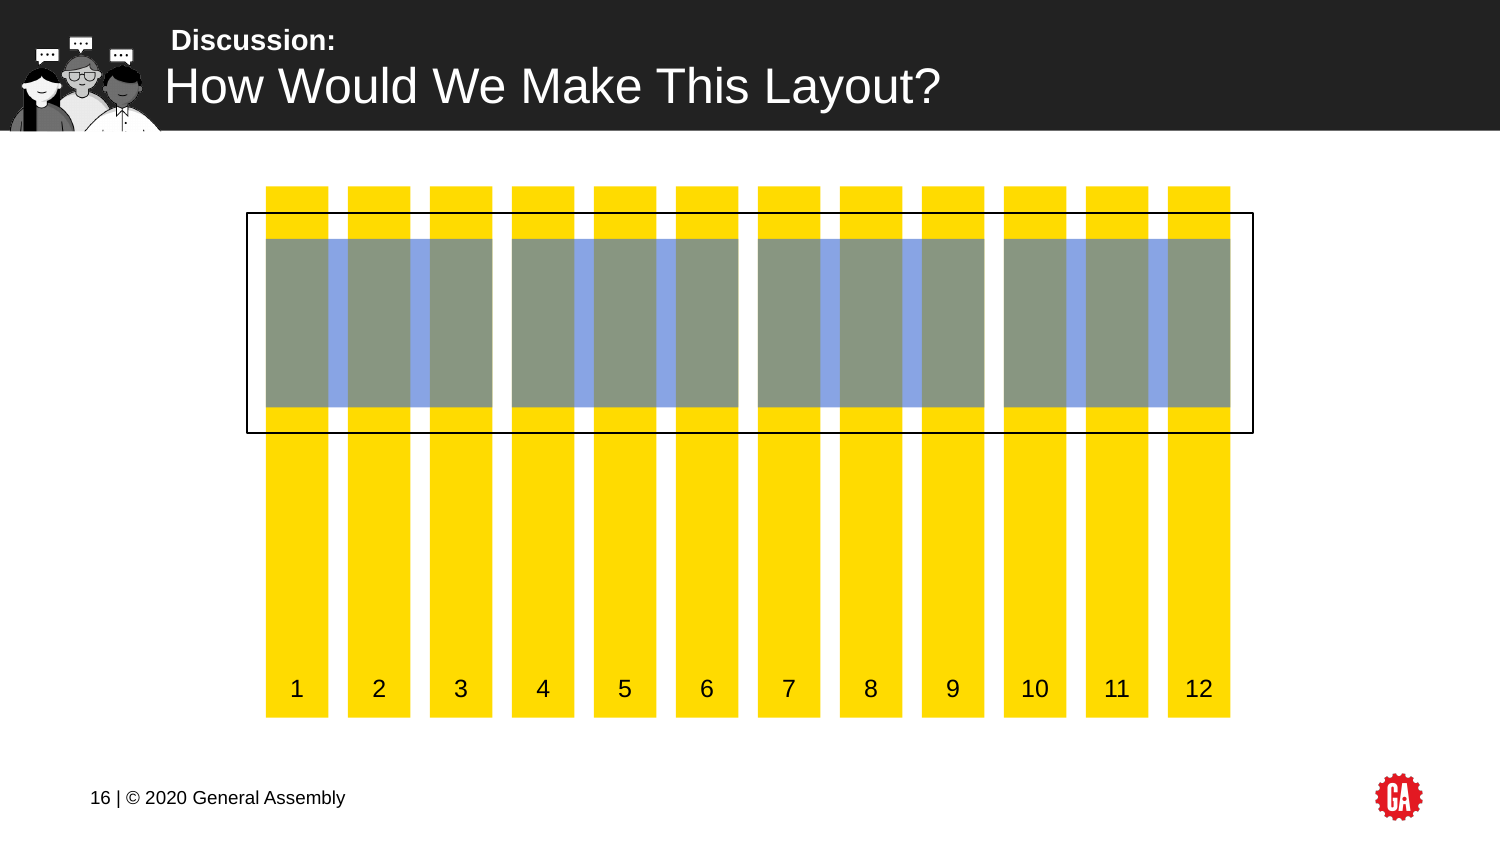

# How Would We Make This Layout?
1
2
3
4
5
6
7
8
9
10
11
12

16 | © 2020 General Assembly